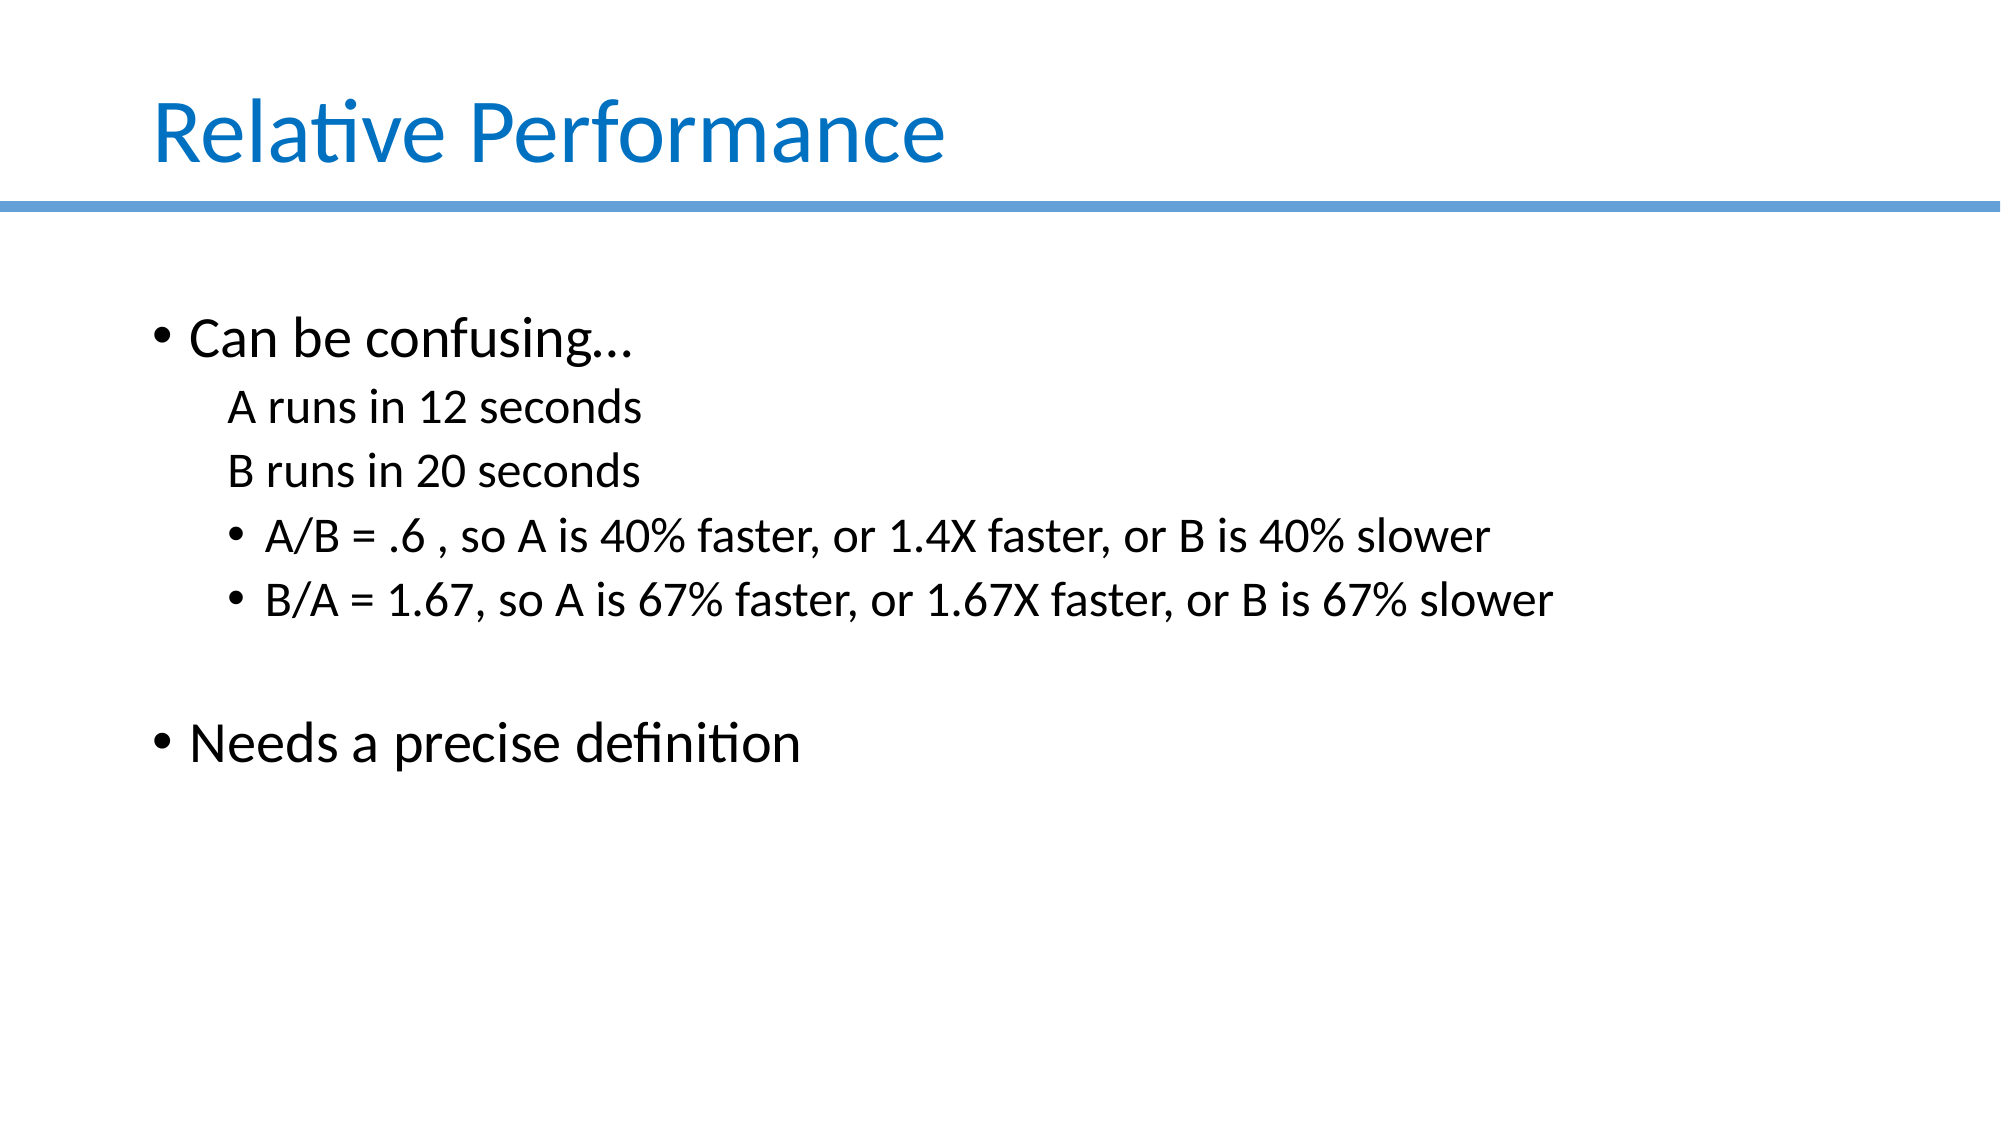

# Relative Performance
Can be confusing…
A runs in 12 seconds
B runs in 20 seconds
A/B = .6 , so A is 40% faster, or 1.4X faster, or B is 40% slower
B/A = 1.67, so A is 67% faster, or 1.67X faster, or B is 67% slower

Needs a precise definition